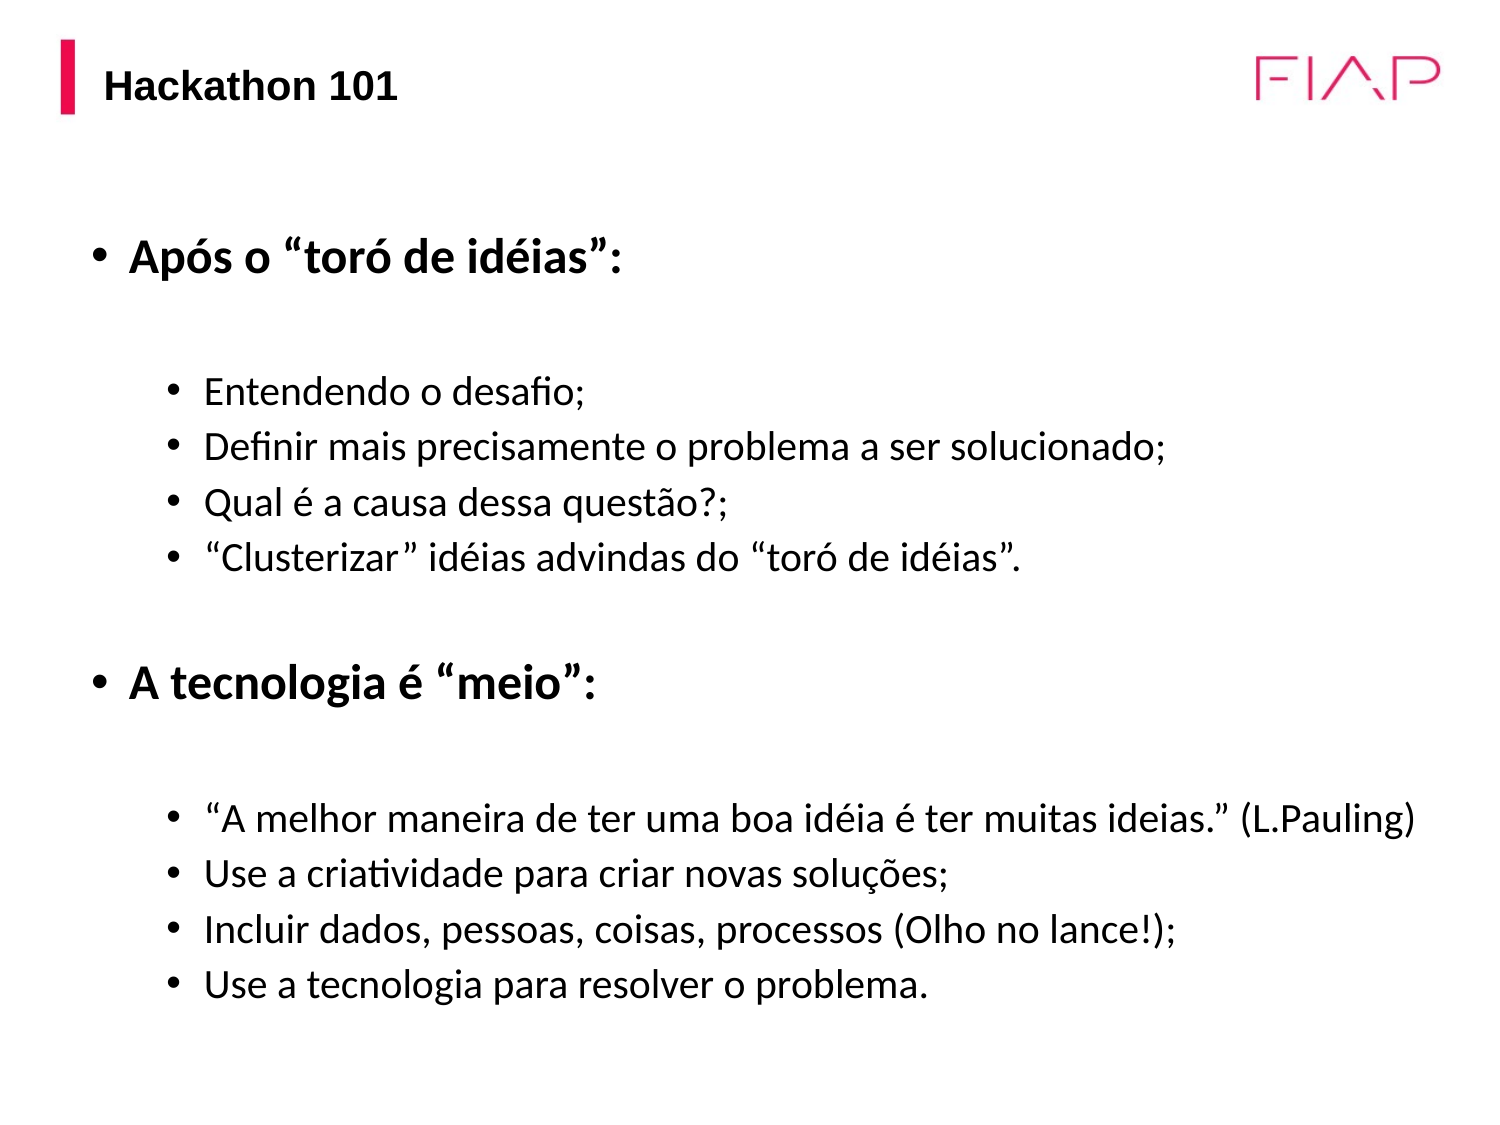

# Hackathon 101
Após o “toró de idéias”:

Entendendo o desafio;
Definir mais precisamente o problema a ser solucionado;
Qual é a causa dessa questão?;
“Clusterizar” idéias advindas do “toró de idéias”.

A tecnologia é “meio”:

“A melhor maneira de ter uma boa idéia é ter muitas ideias.” (L.Pauling)
Use a criatividade para criar novas soluções;
Incluir dados, pessoas, coisas, processos (Olho no lance!);
Use a tecnologia para resolver o problema.